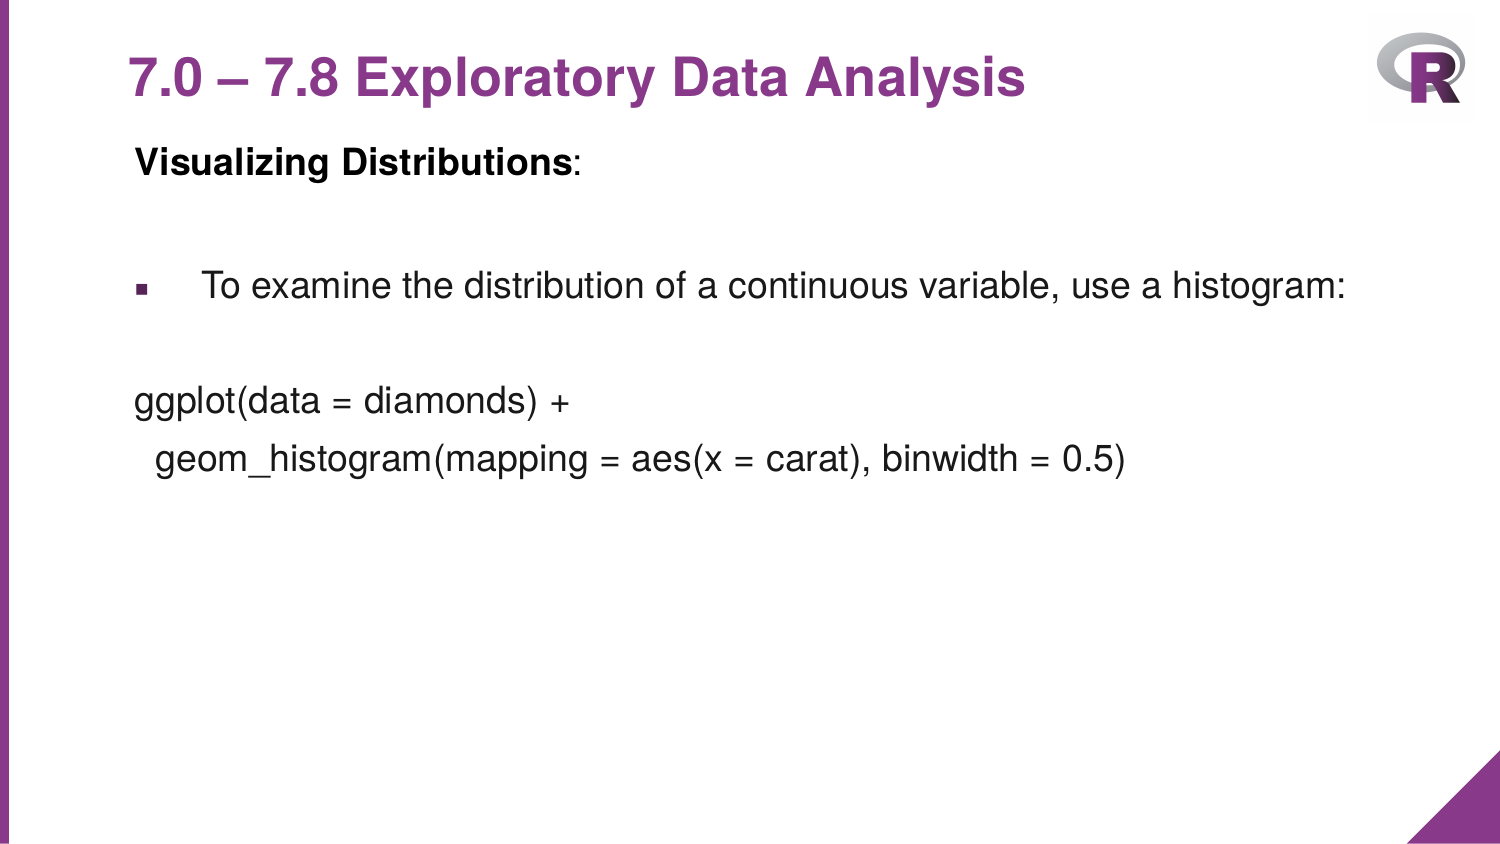

# 7.0 – 7.8 Exploratory Data Analysis
Visualizing Distributions:

 To examine the distribution of a continuous variable, use a histogram:

ggplot(data = diamonds) +
  geom_histogram(mapping = aes(x = carat), binwidth = 0.5)